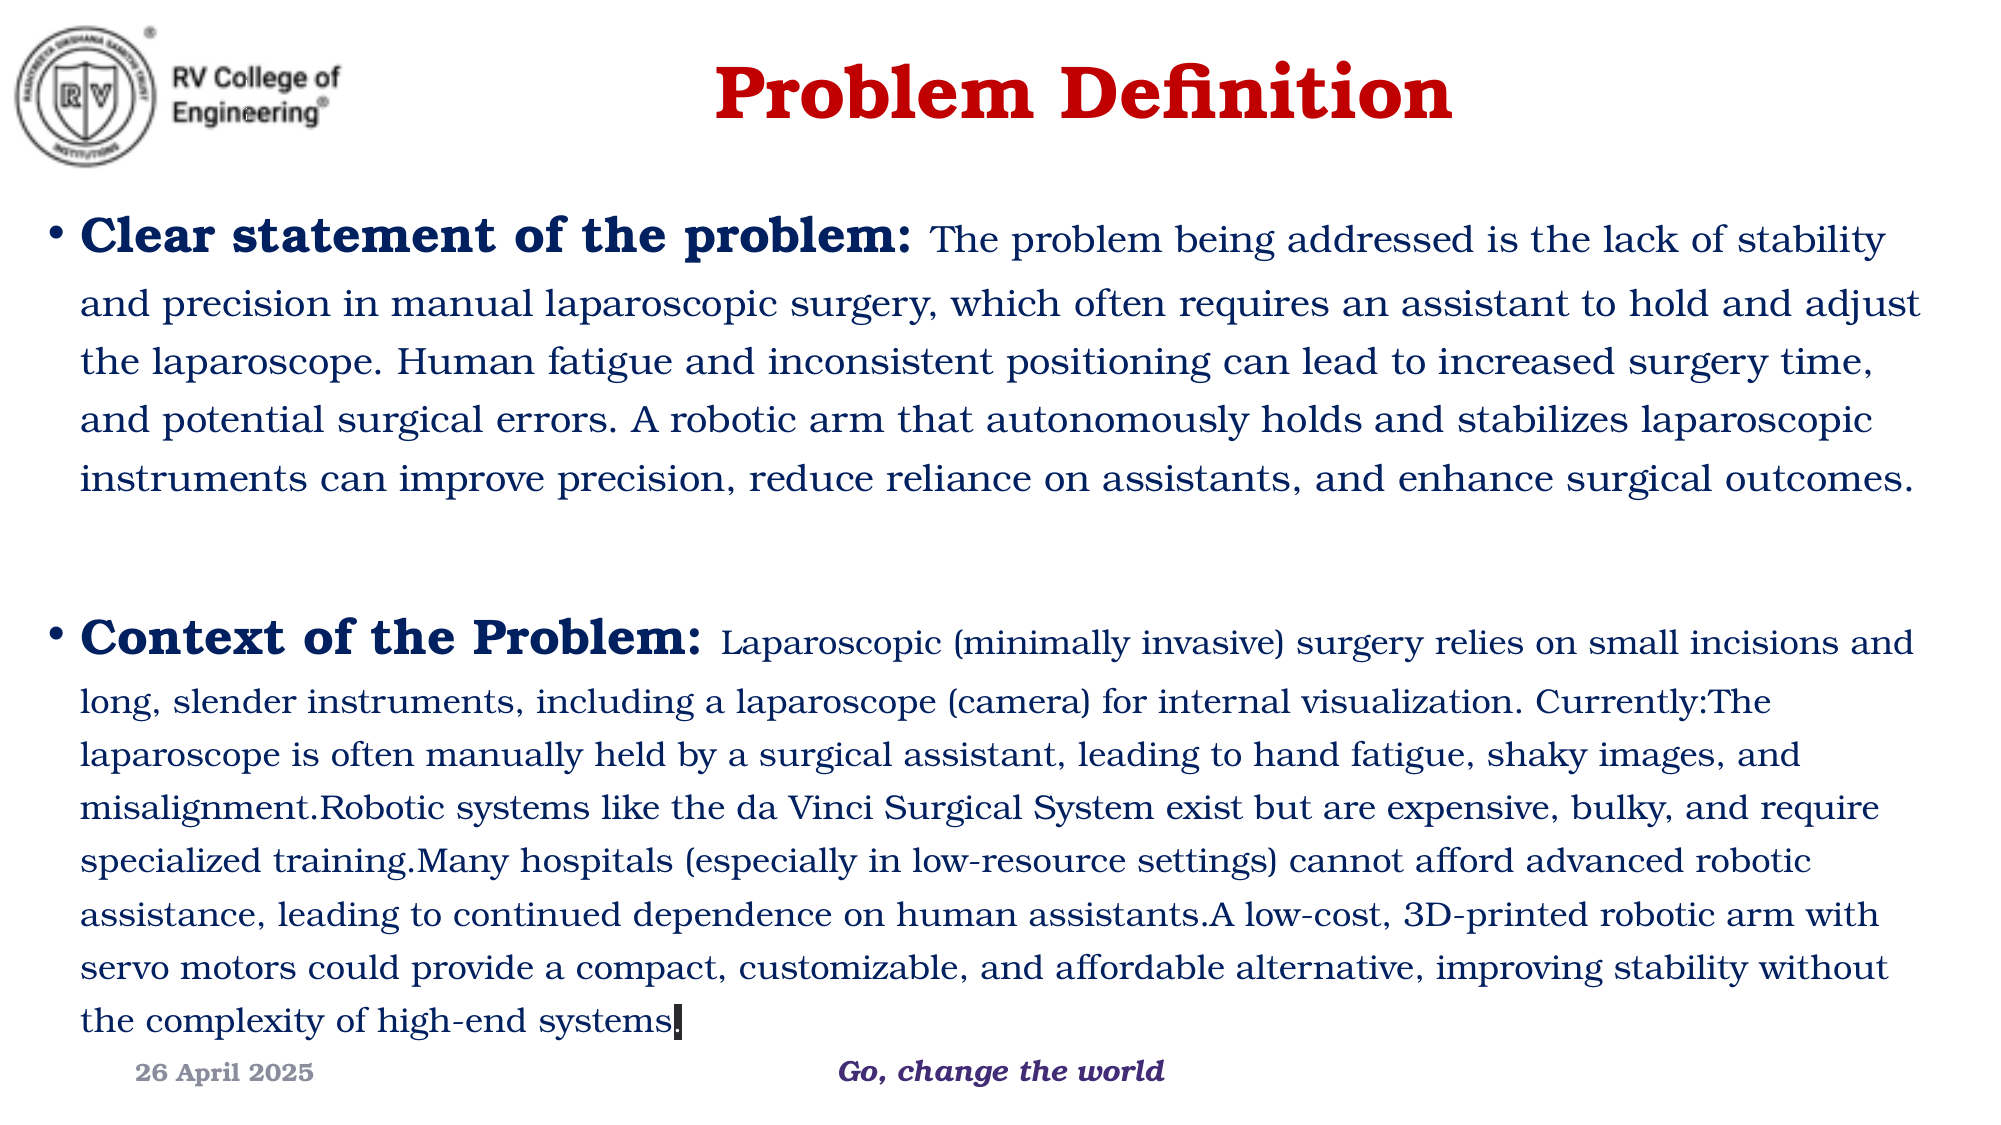

Problem Definition
Clear statement of the problem: The problem being addressed is the lack of stability and precision in manual laparoscopic surgery, which often requires an assistant to hold and adjust the laparoscope. Human fatigue and inconsistent positioning can lead to increased surgery time, and potential surgical errors. A robotic arm that autonomously holds and stabilizes laparoscopic instruments can improve precision, reduce reliance on assistants, and enhance surgical outcomes.

Context of the Problem: Laparoscopic (minimally invasive) surgery relies on small incisions and long, slender instruments, including a laparoscope (camera) for internal visualization. Currently:The laparoscope is often manually held by a surgical assistant, leading to hand fatigue, shaky images, and misalignment.Robotic systems like the da Vinci Surgical System exist but are expensive, bulky, and require specialized training.Many hospitals (especially in low-resource settings) cannot afford advanced robotic assistance, leading to continued dependence on human assistants.A low-cost, 3D-printed robotic arm with servo motors could provide a compact, customizable, and affordable alternative, improving stability without the complexity of high-end systems.

26 April 2025